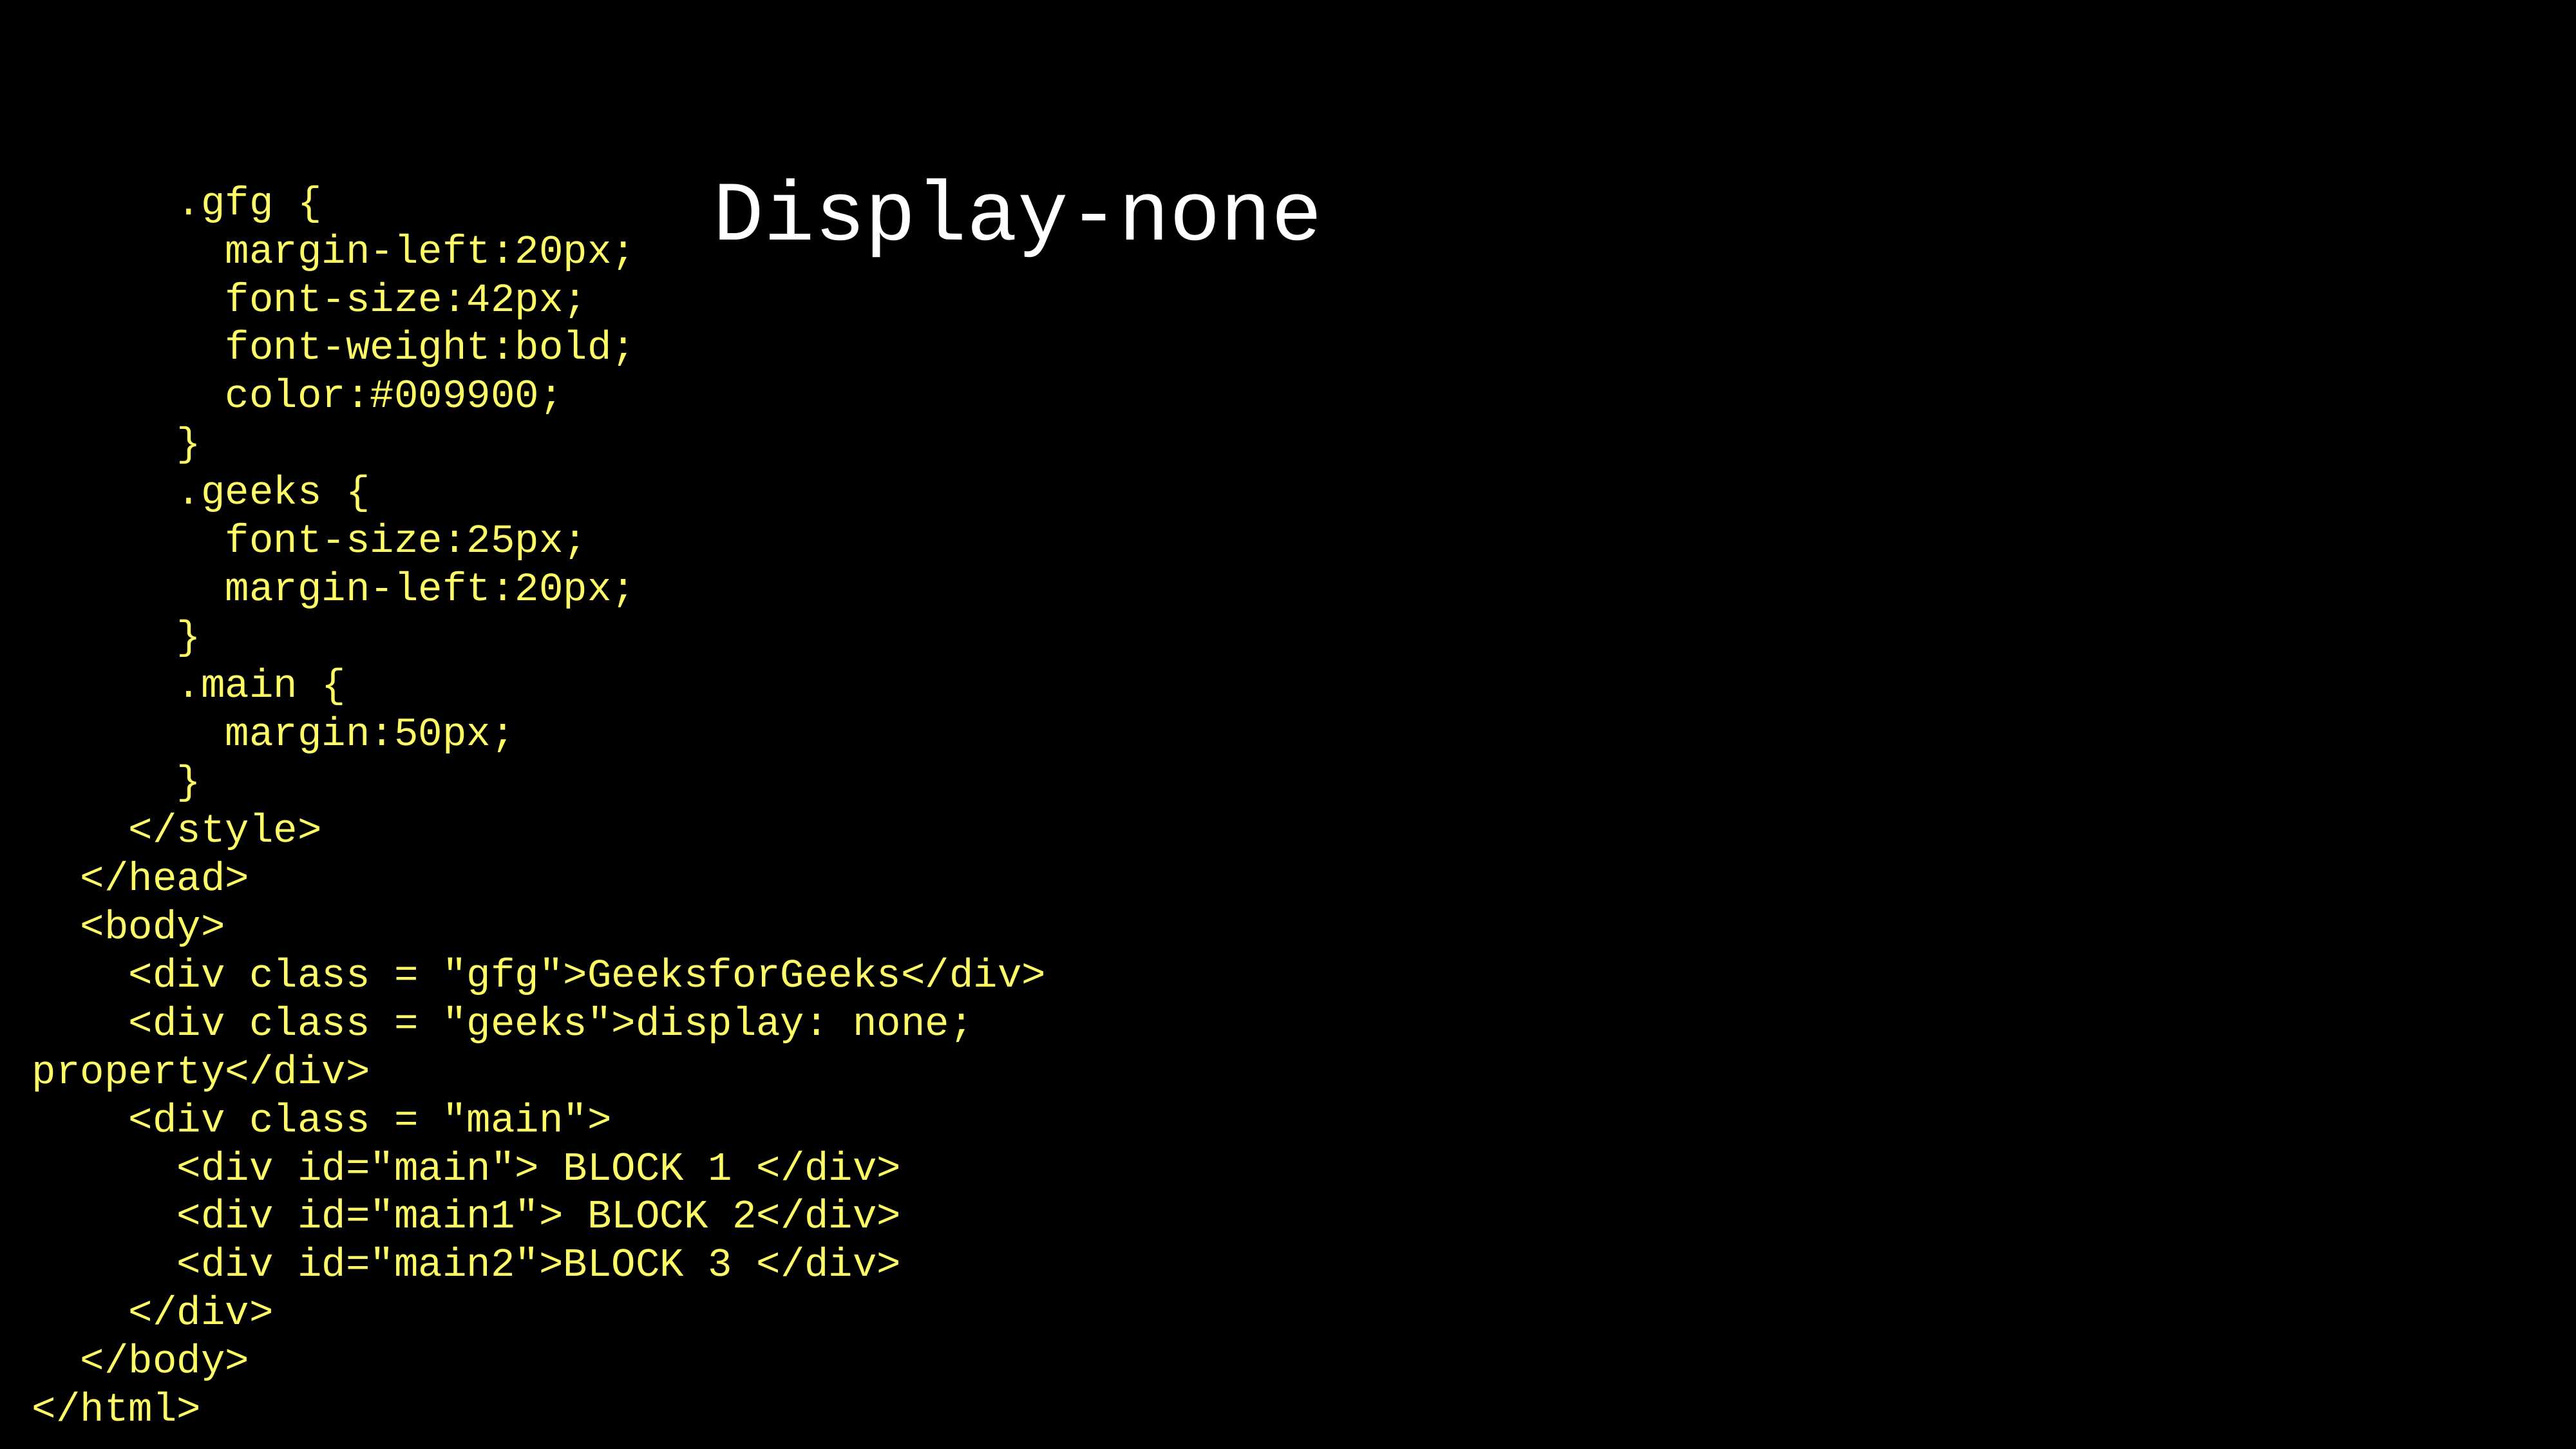

Display-none

      .gfg {
        margin-left:20px;
        font-size:42px;
        font-weight:bold;
        color:#009900;
      }
      .geeks {
        font-size:25px;
        margin-left:20px;
      }
      .main {
        margin:50px;
      }
    </style>
  </head>
  <body>
    <div class = "gfg">GeeksforGeeks</div>
    <div class = "geeks">display: none; property</div>
    <div class = "main">
      <div id="main"> BLOCK 1 </div>
      <div id="main1"> BLOCK 2</div>
      <div id="main2">BLOCK 3 </div>
    </div>
  </body>
</html>